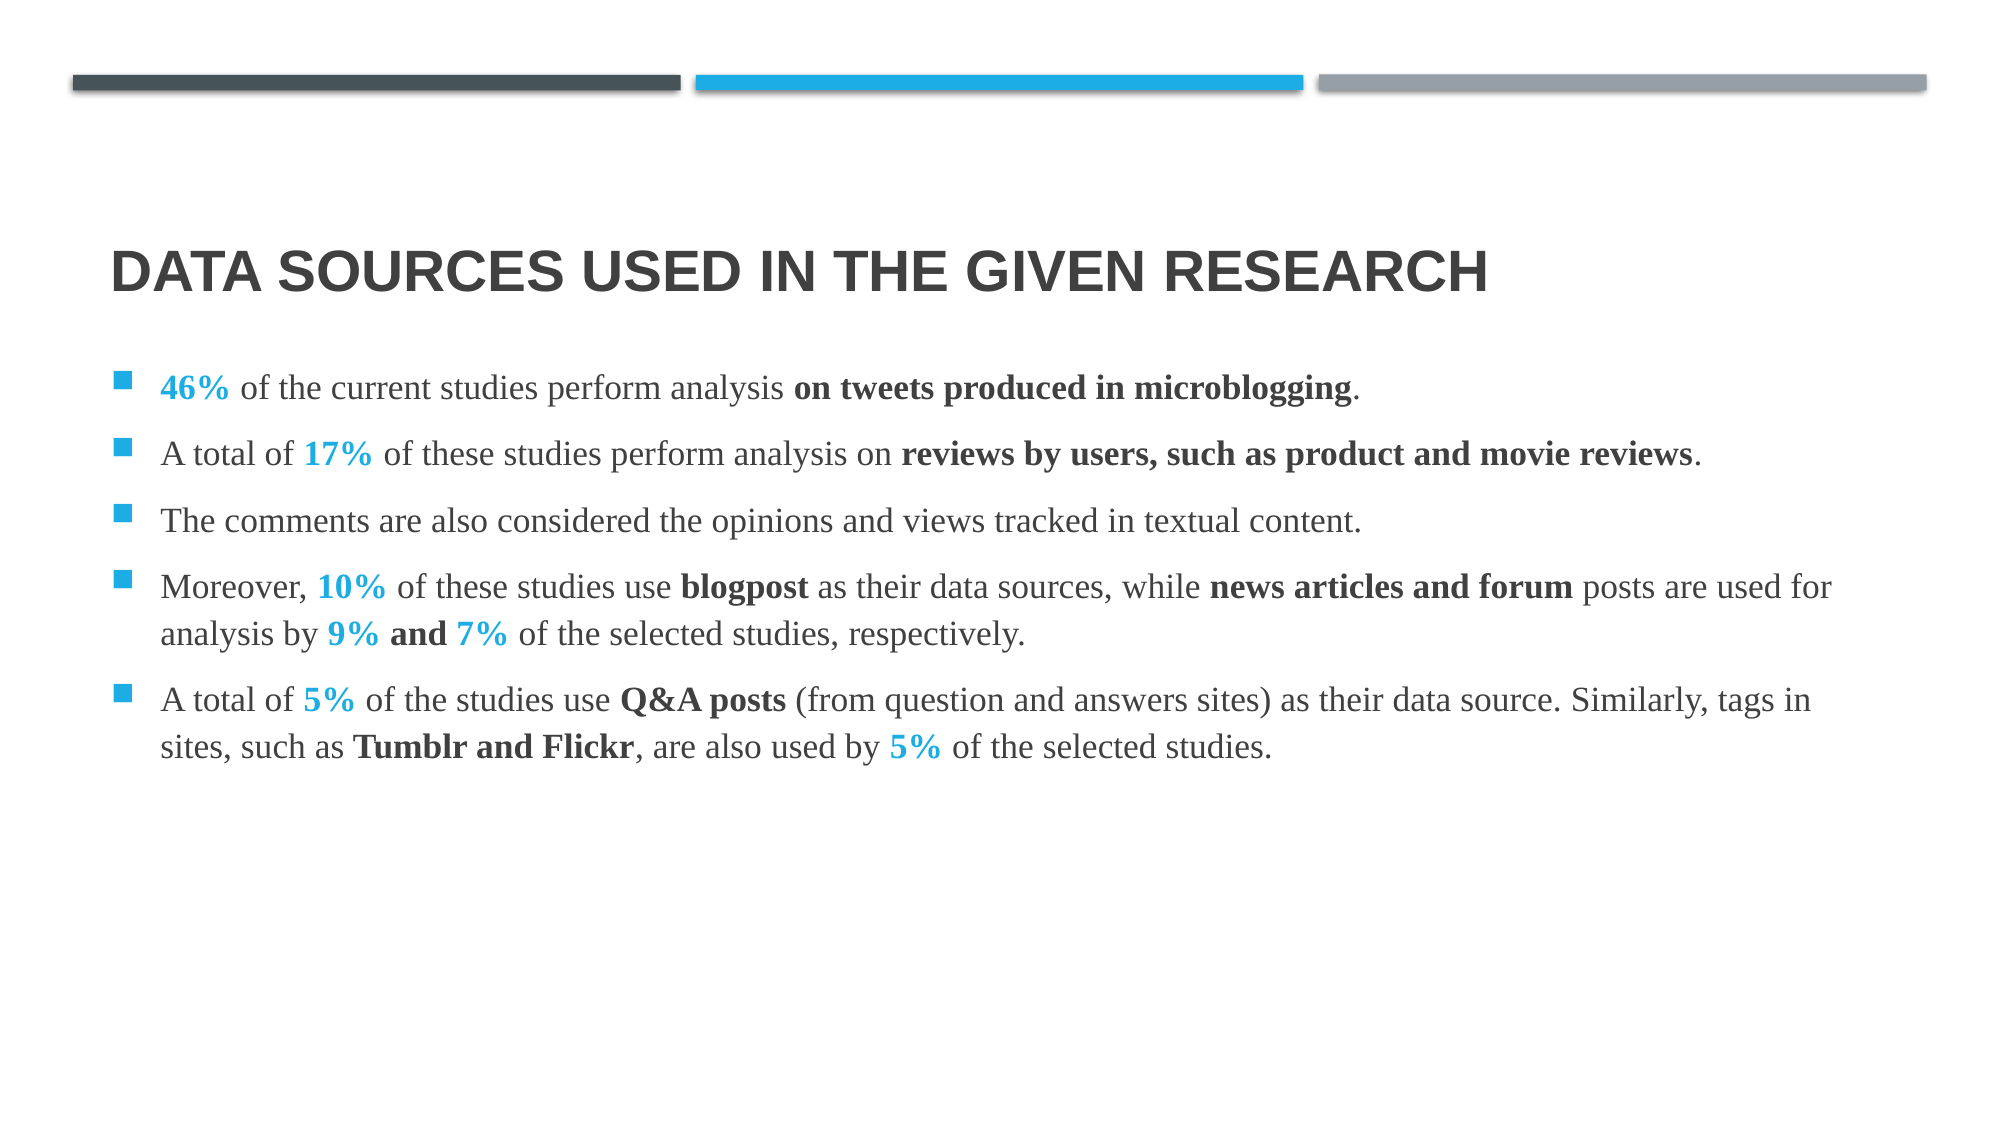

# Data sources used in the given research
46% of the current studies perform analysis on tweets produced in microblogging.
A total of 17% of these studies perform analysis on reviews by users, such as product and movie reviews.
The comments are also considered the opinions and views tracked in textual content.
Moreover, 10% of these studies use blogpost as their data sources, while news articles and forum posts are used for analysis by 9% and 7% of the selected studies, respectively.
A total of 5% of the studies use Q&A posts (from question and answers sites) as their data source. Similarly, tags in sites, such as Tumblr and Flickr, are also used by 5% of the selected studies.